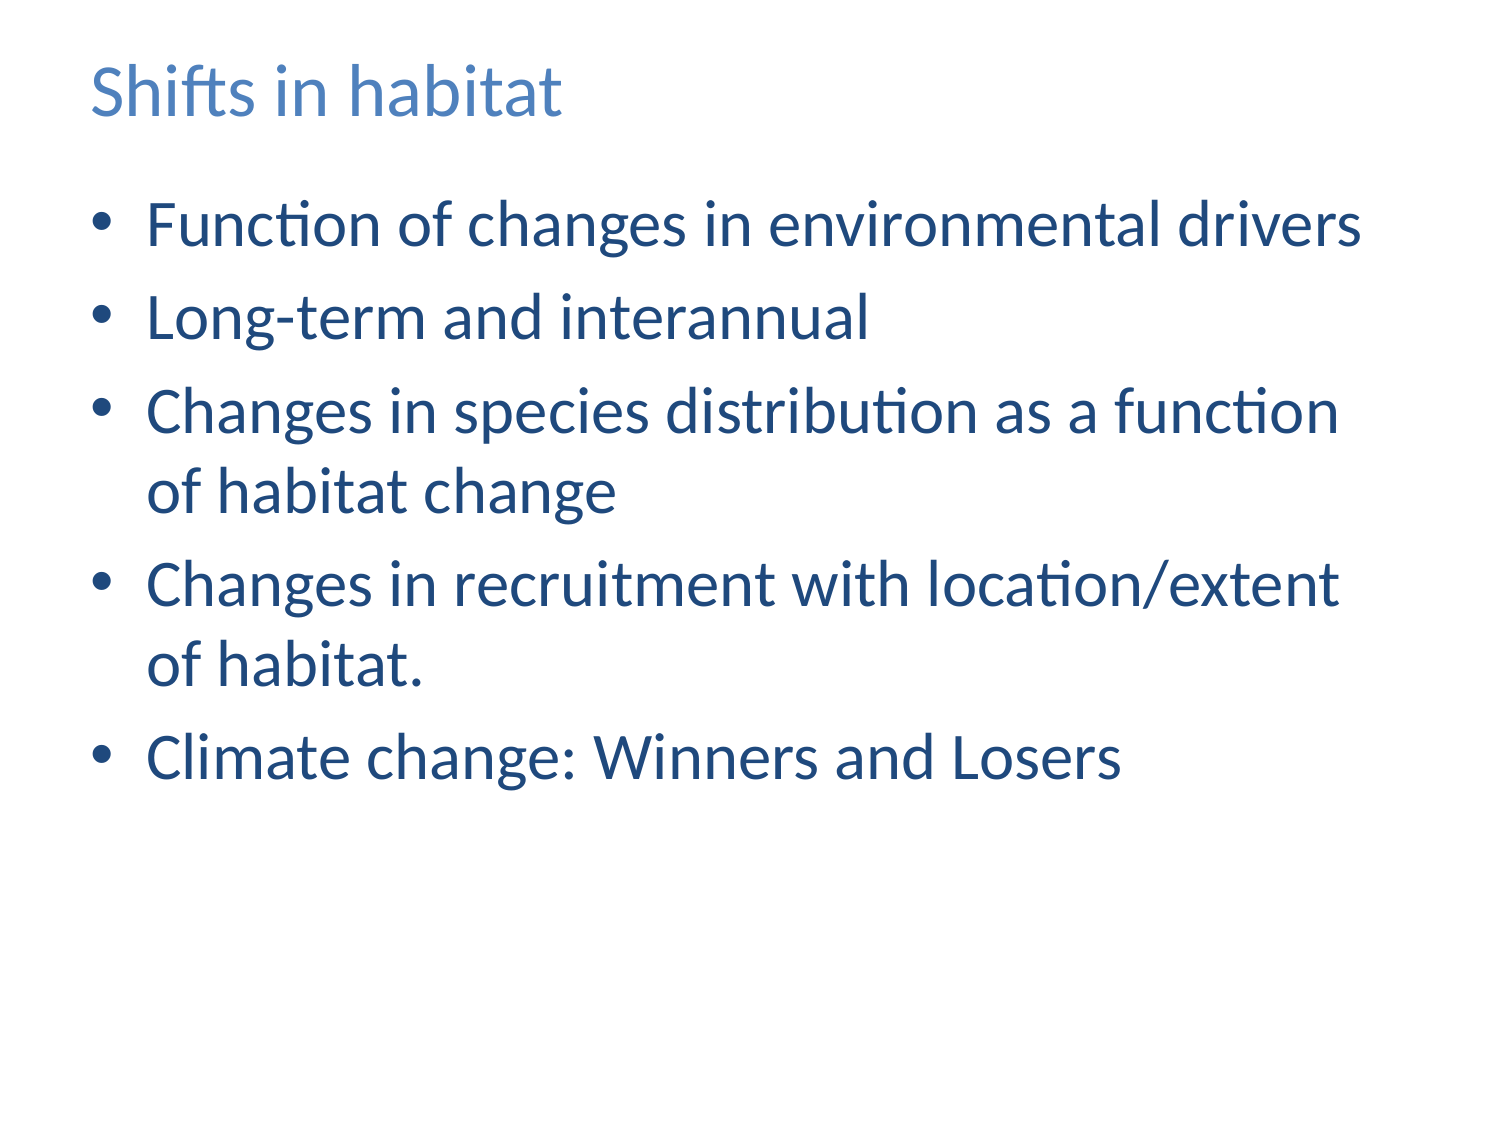

# Shifts in habitat
Function of changes in environmental drivers
Long-term and interannual
Changes in species distribution as a function of habitat change
Changes in recruitment with location/extent of habitat.
Climate change: Winners and Losers